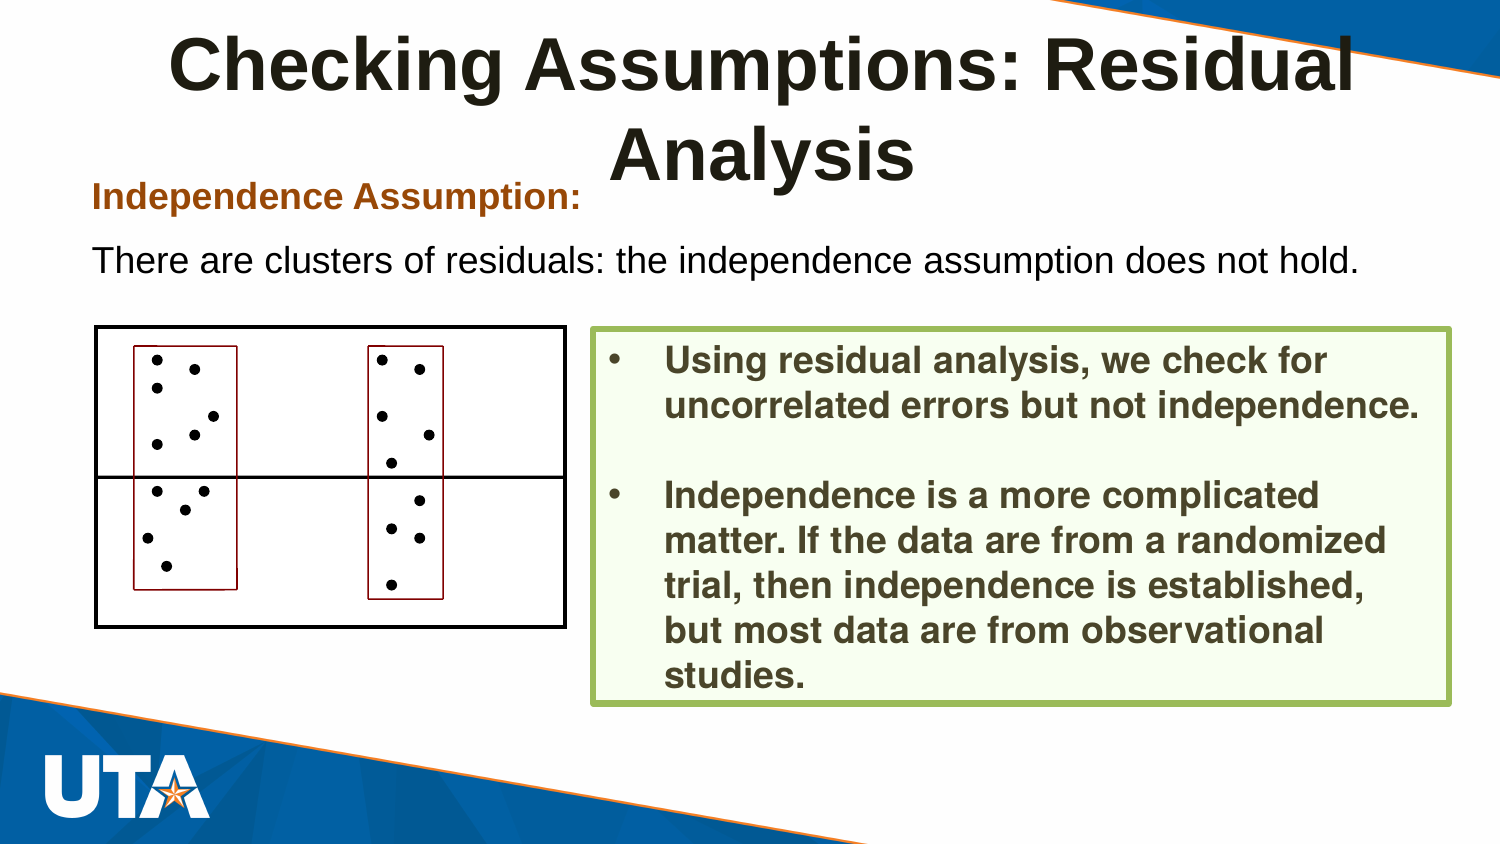

Checking Assumptions: Residual Analysis
Independence Assumption:
There are clusters of residuals: the independence assumption does not hold.

Using residual analysis, we check for uncorrelated errors but not independence.
Independence is a more complicated matter. If the data are from a randomized trial, then independence is established, but most data are from observational studies.